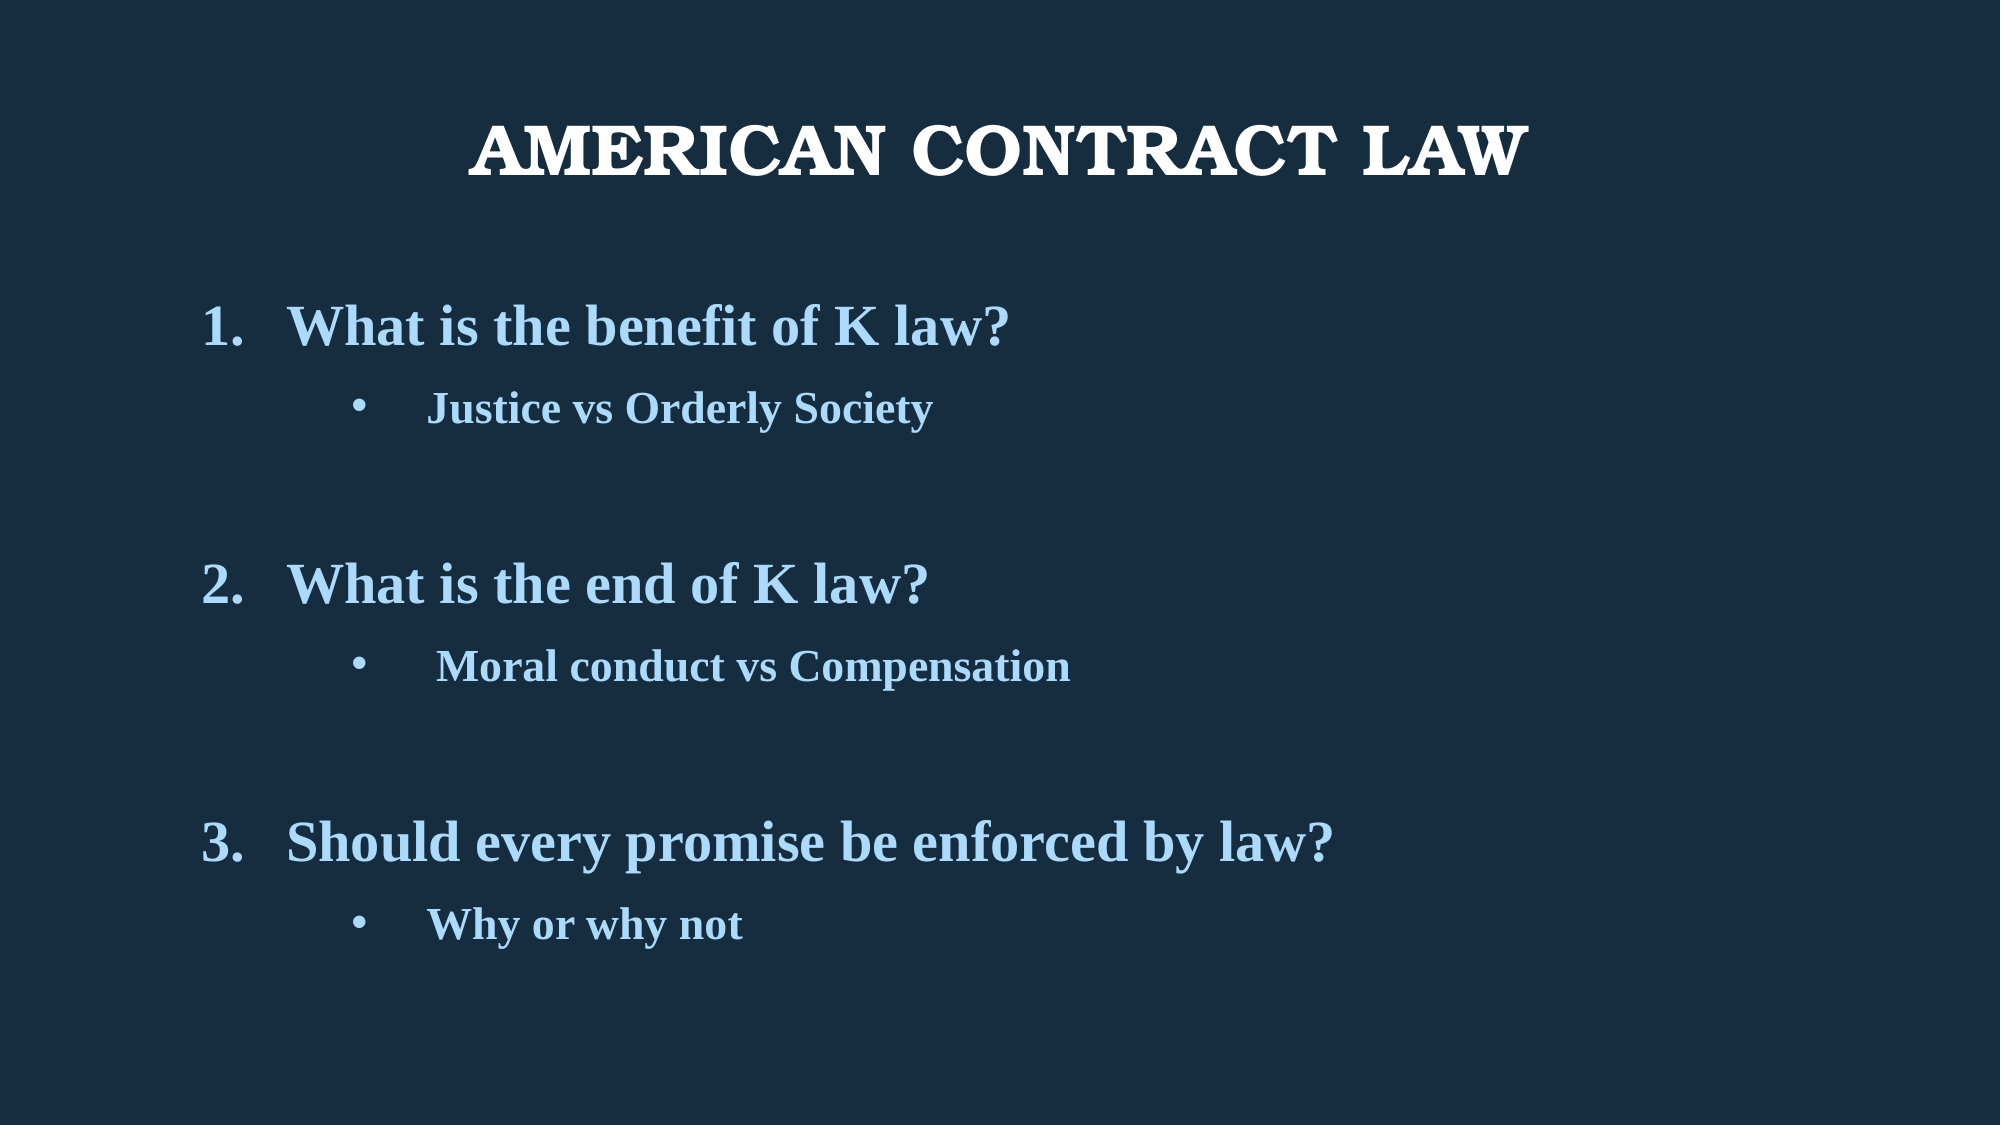

# American Contract Law
What is the benefit of K law?
Justice vs Orderly Society

What is the end of K law?
Moral conduct vs Compensation

Should every promise be enforced by law?
Why or why not